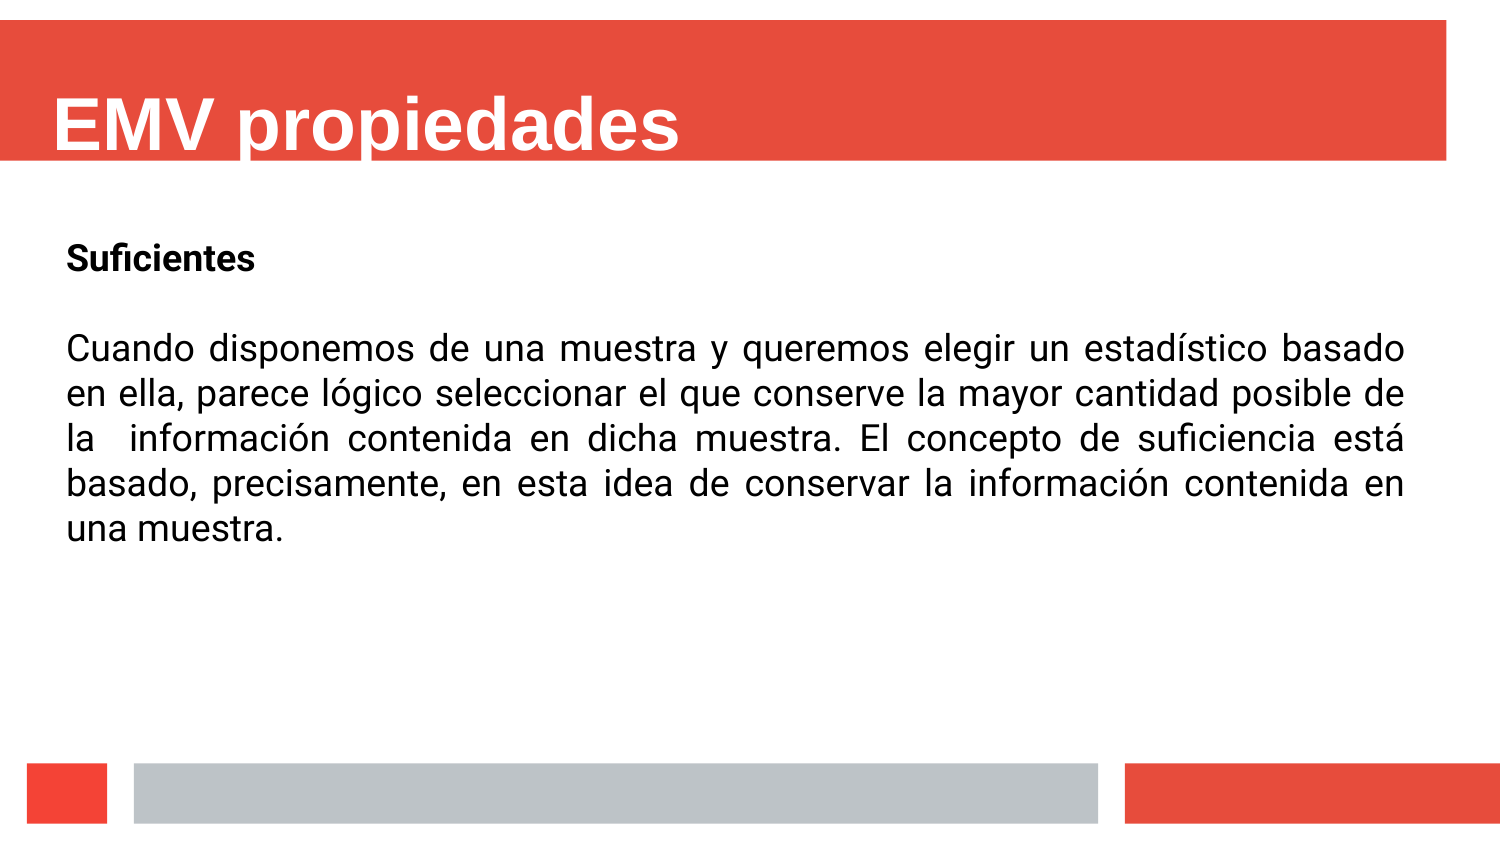

# EMV propiedades
Suficientes

Cuando disponemos de una muestra y queremos elegir un estadístico basado en ella, parece lógico seleccionar el que conserve la mayor cantidad posible de la  información contenida en dicha muestra. El concepto de suficiencia está basado, precisamente, en esta idea de conservar la información contenida en una muestra.